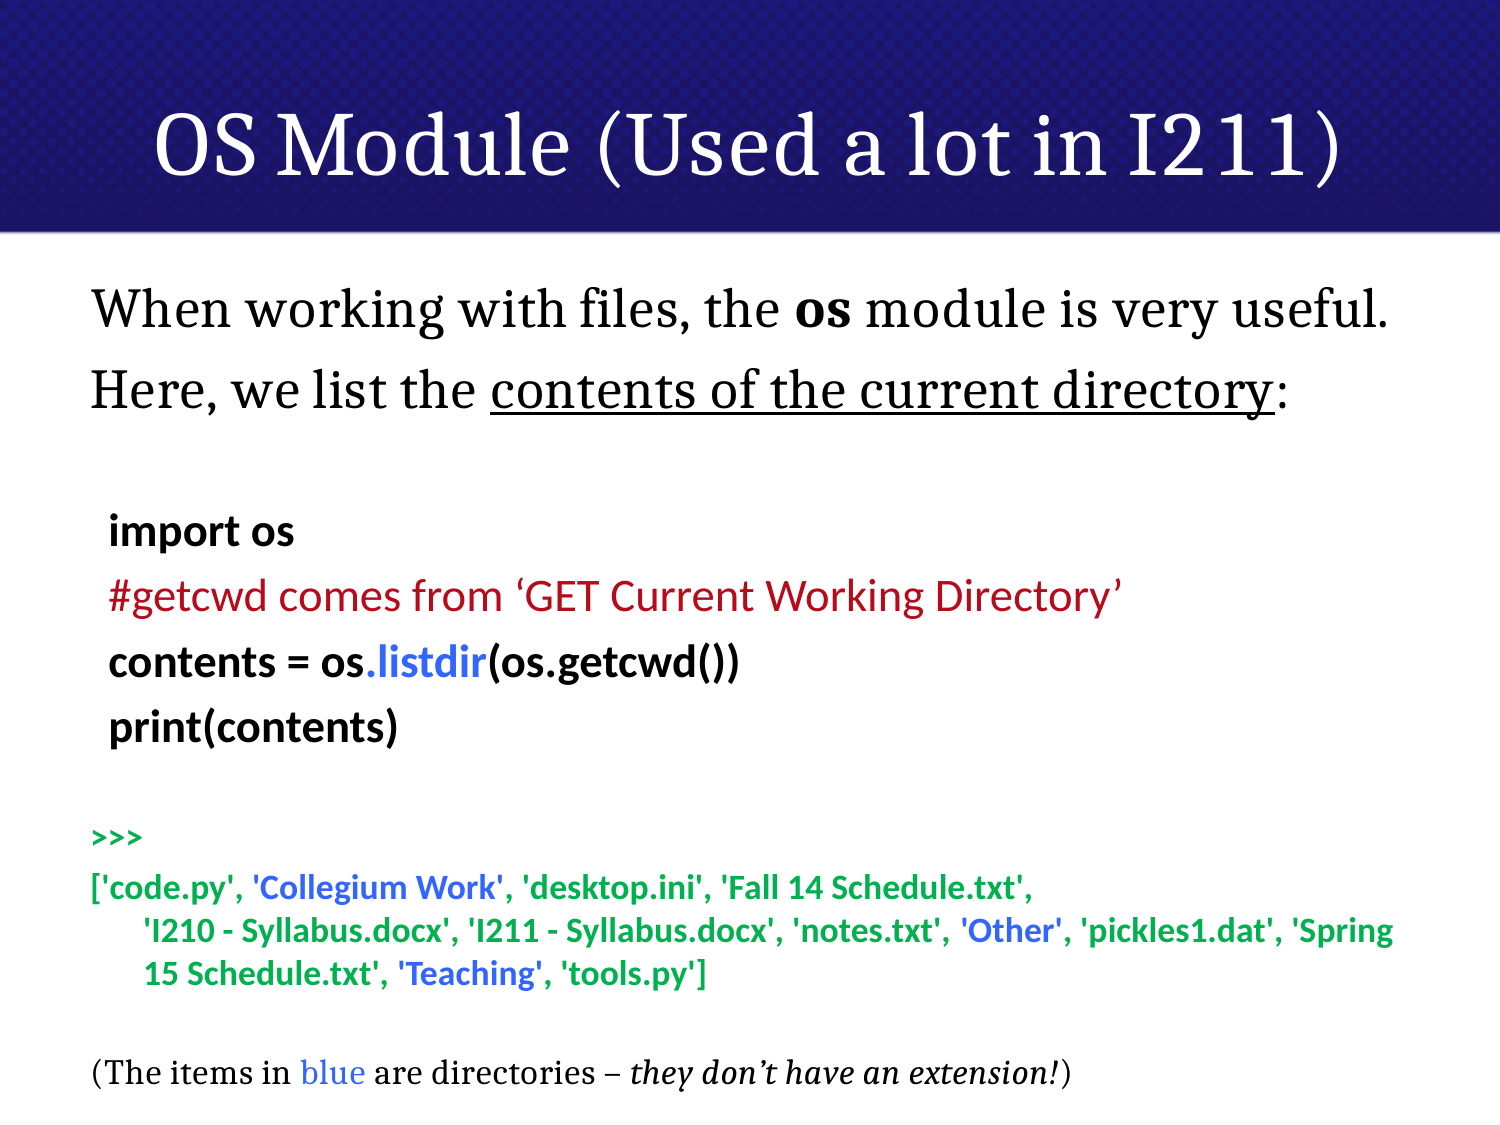

# OS Module (Used a lot in I211)
When working with files, the os module is very useful. Here, we list the contents of the current directory:

import os
#getcwd comes from ‘GET Current Working Directory’
contents = os.listdir(os.getcwd())
print(contents)

>>>
['code.py', 'Collegium Work', 'desktop.ini', 'Fall 14 Schedule.txt',
'I210 - Syllabus.docx', 'I211 - Syllabus.docx', 'notes.txt', 'Other', 'pickles1.dat', 'Spring 15 Schedule.txt', 'Teaching', 'tools.py']

(The items in blue are directories – they don’t have an extension!)